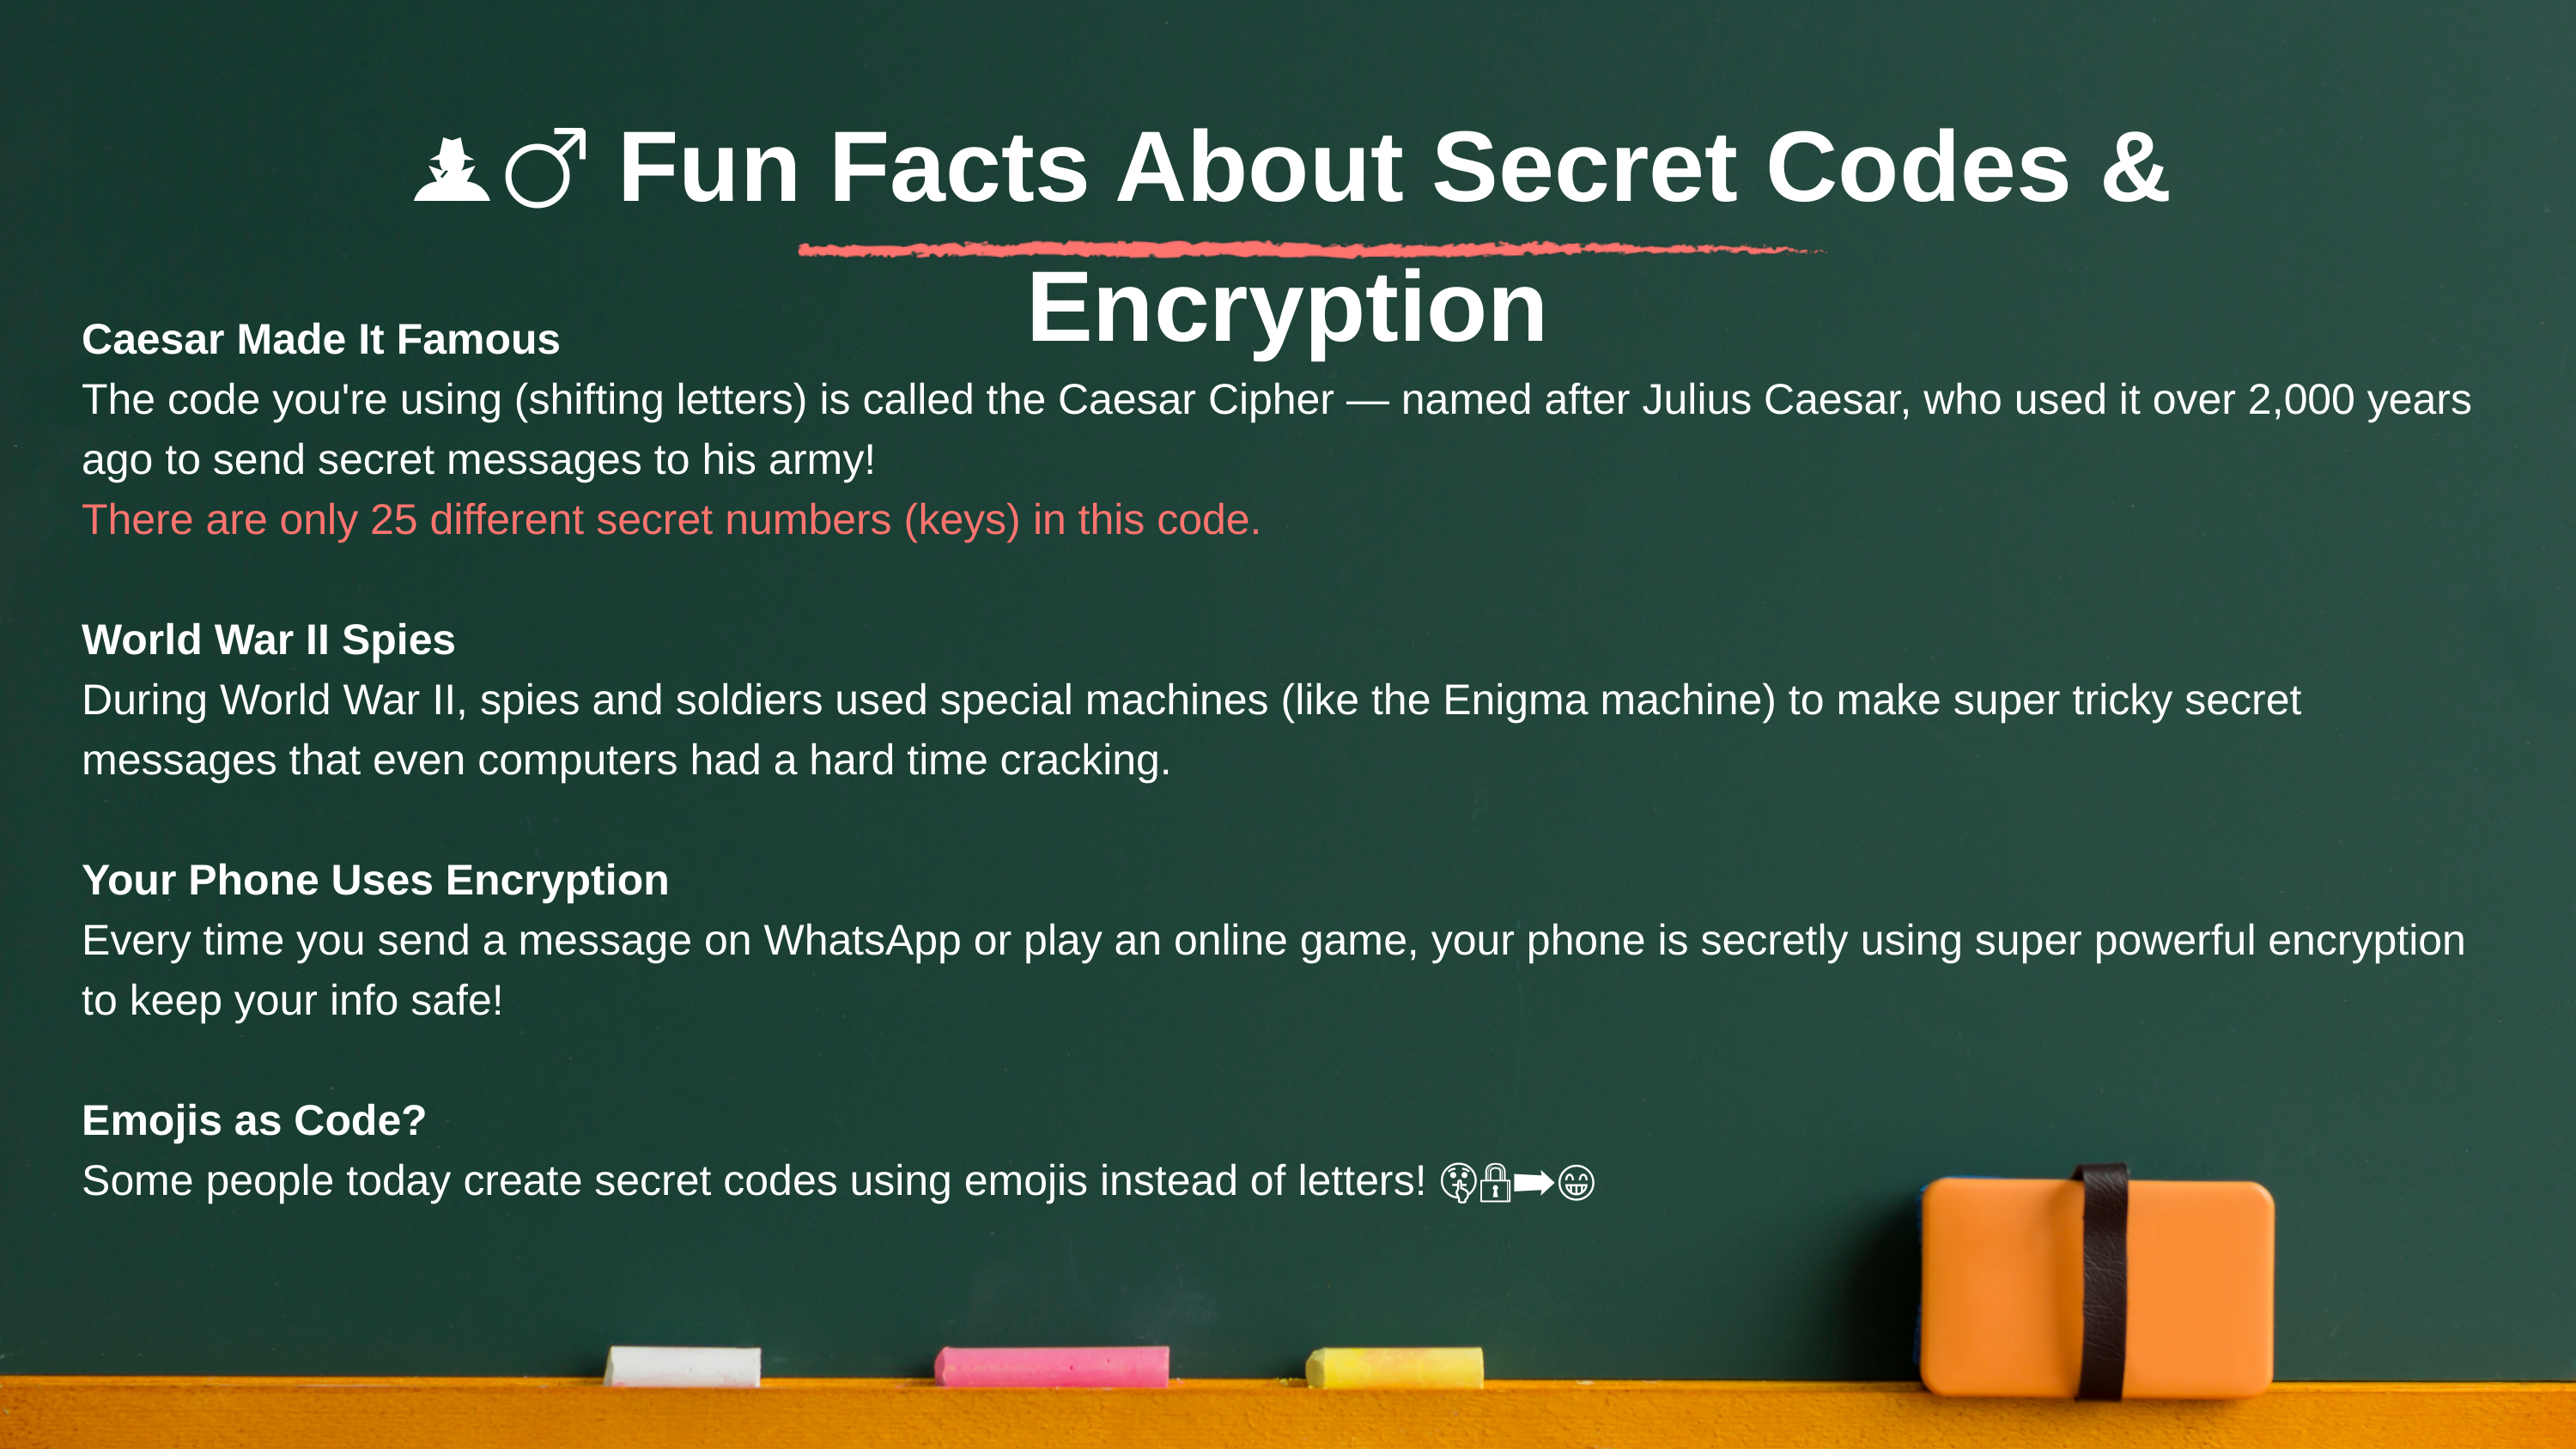

🕵️‍♂️ Fun Facts About Secret Codes & Encryption

Caesar Made It Famous
The code you're using (shifting letters) is called the Caesar Cipher — named after Julius Caesar, who used it over 2,000 years ago to send secret messages to his army!
There are only 25 different secret numbers (keys) in this code.

World War II Spies
During World War II, spies and soldiers used special machines (like the Enigma machine) to make super tricky secret messages that even computers had a hard time cracking.

Your Phone Uses Encryption
Every time you send a message on WhatsApp or play an online game, your phone is secretly using super powerful encryption to keep your info safe!

Emojis as Code?
Some people today create secret codes using emojis instead of letters! 🤫🔒➡️😁